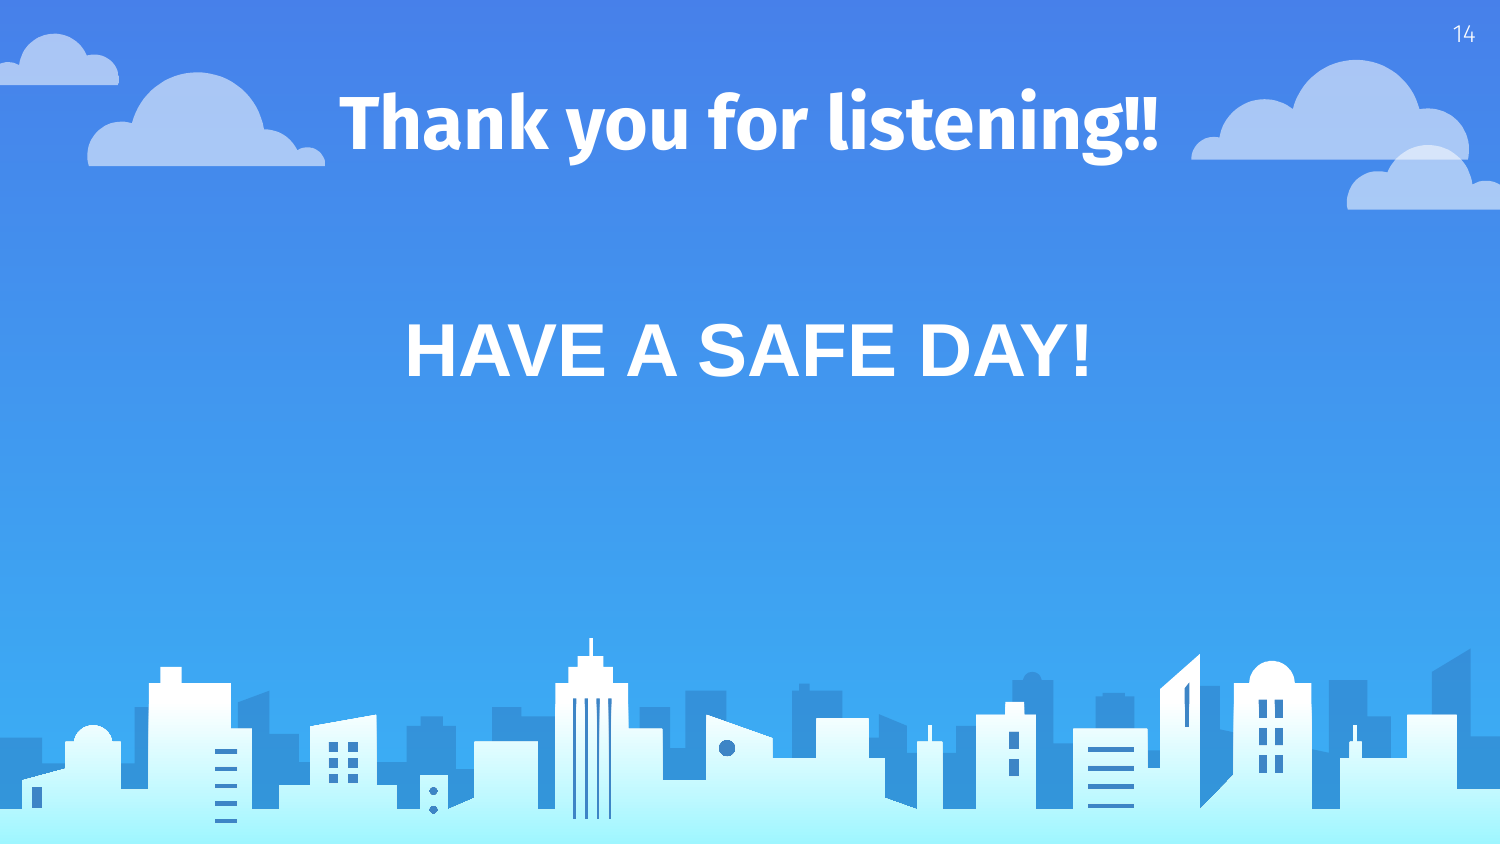

14
# Thank you for listening!!

HAVE A SAFE DAY!